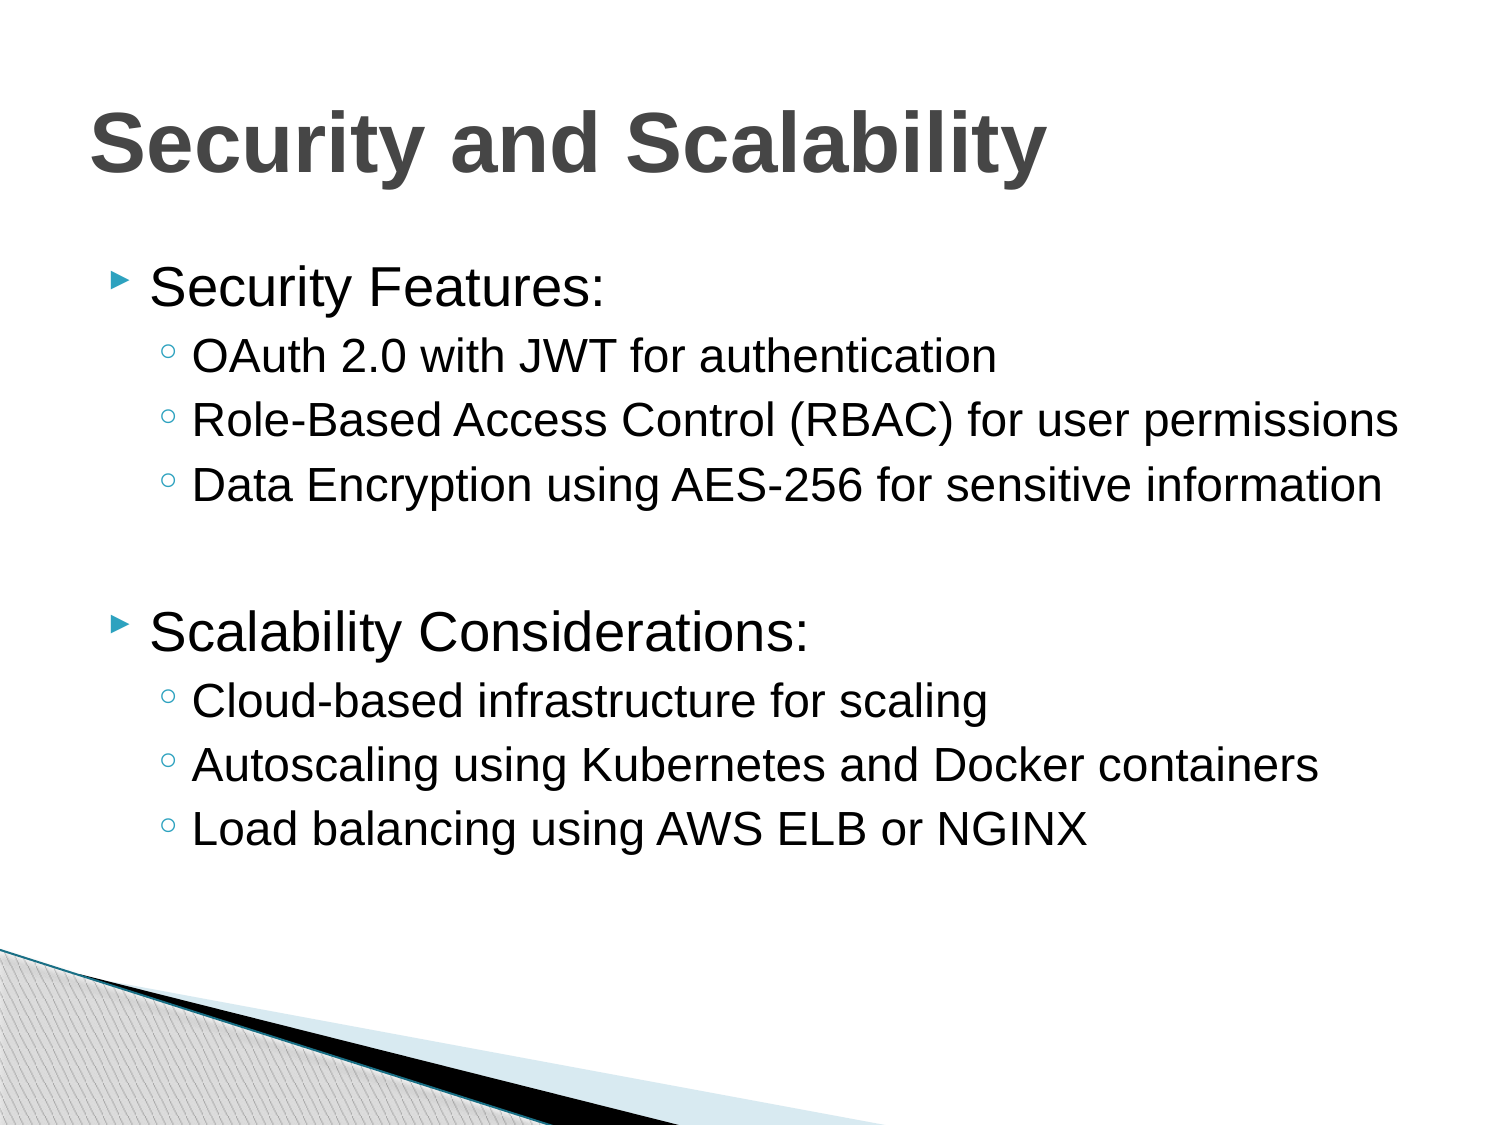

# Security and Scalability
Security Features:
OAuth 2.0 with JWT for authentication
Role-Based Access Control (RBAC) for user permissions
Data Encryption using AES-256 for sensitive information

Scalability Considerations:
Cloud-based infrastructure for scaling
Autoscaling using Kubernetes and Docker containers
Load balancing using AWS ELB or NGINX